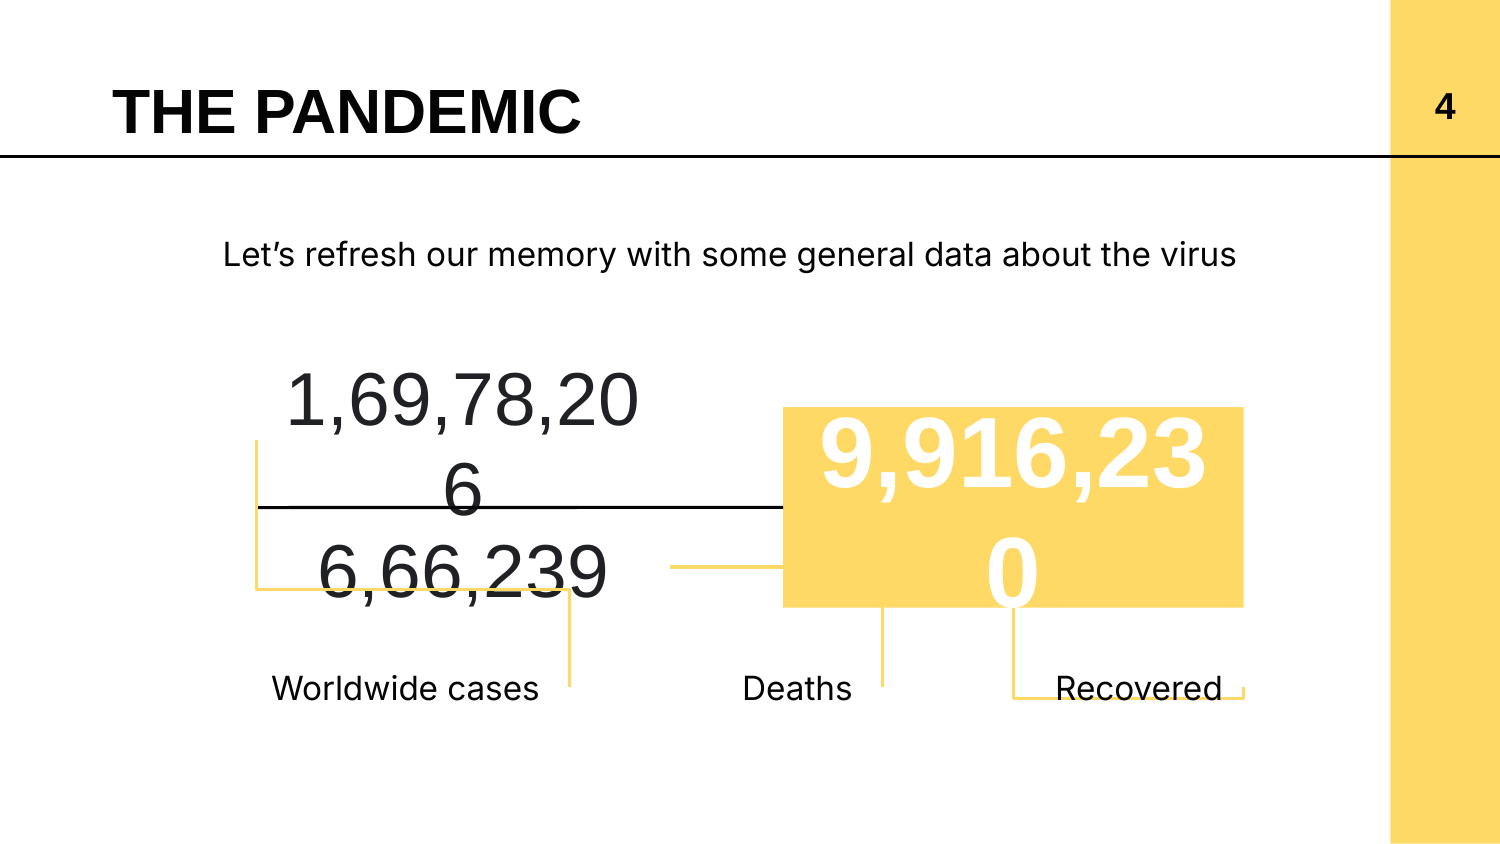

THE PANDEMIC
4
Let’s refresh our memory with some general data about the virus
1,69,78,206

9,916,230
# 6,66,239
Worldwide cases
Deaths
Recovered